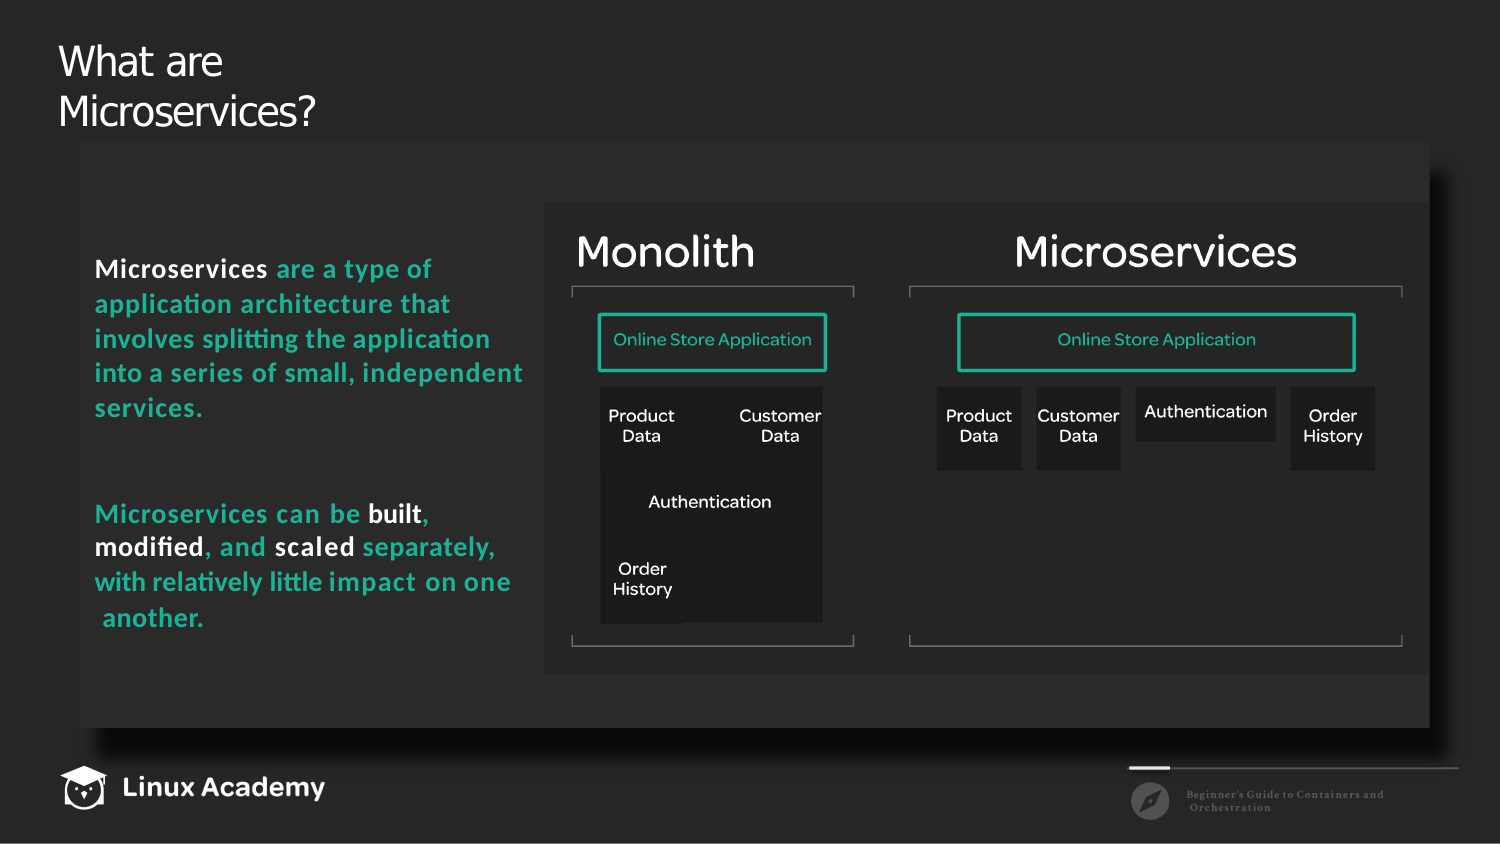

# What are Microservices?

Microservices are a type of
application architecture that
involves splitting the application
into a series of small, independent
services.

Microservices can be built,
modified, and scaled separately,
with relatively little impact on one  another.
Beginner’s Guide to Containers and  Orchestration